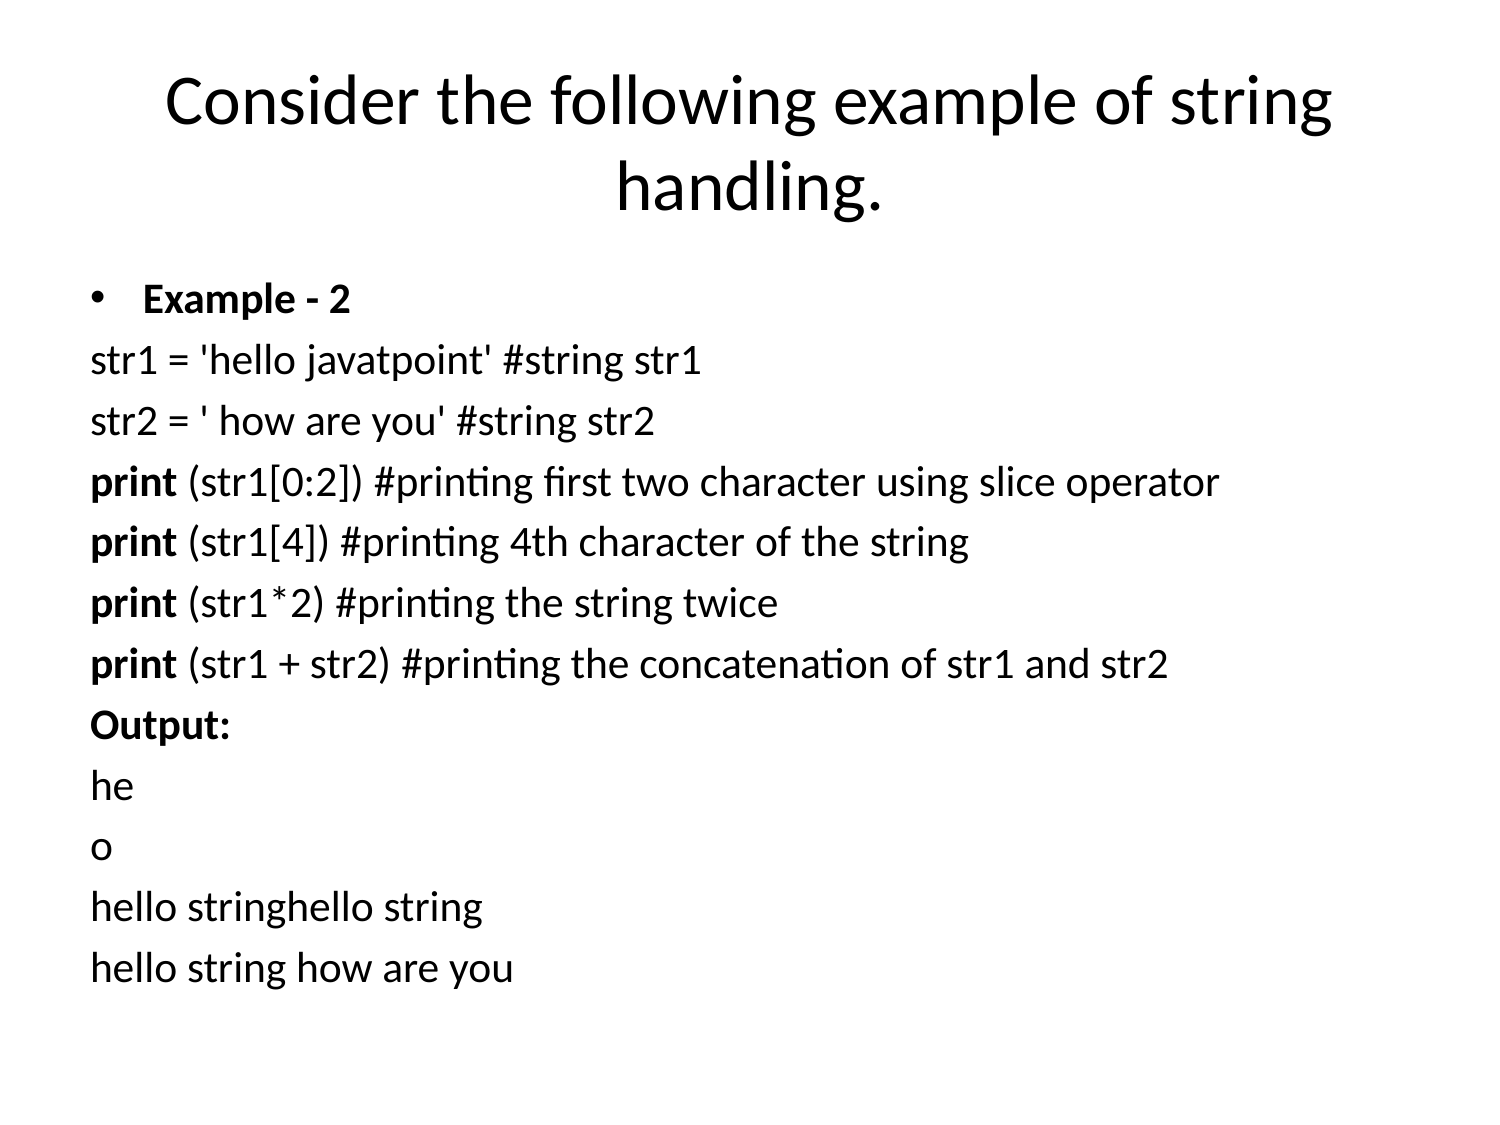

# Consider the following example of string handling.
Example - 2
str1 = 'hello javatpoint' #string str1
str2 = ' how are you' #string str2
print (str1[0:2]) #printing first two character using slice operator
print (str1[4]) #printing 4th character of the string
print (str1*2) #printing the string twice
print (str1 + str2) #printing the concatenation of str1 and str2
Output:
he
o
hello stringhello string
hello string how are you